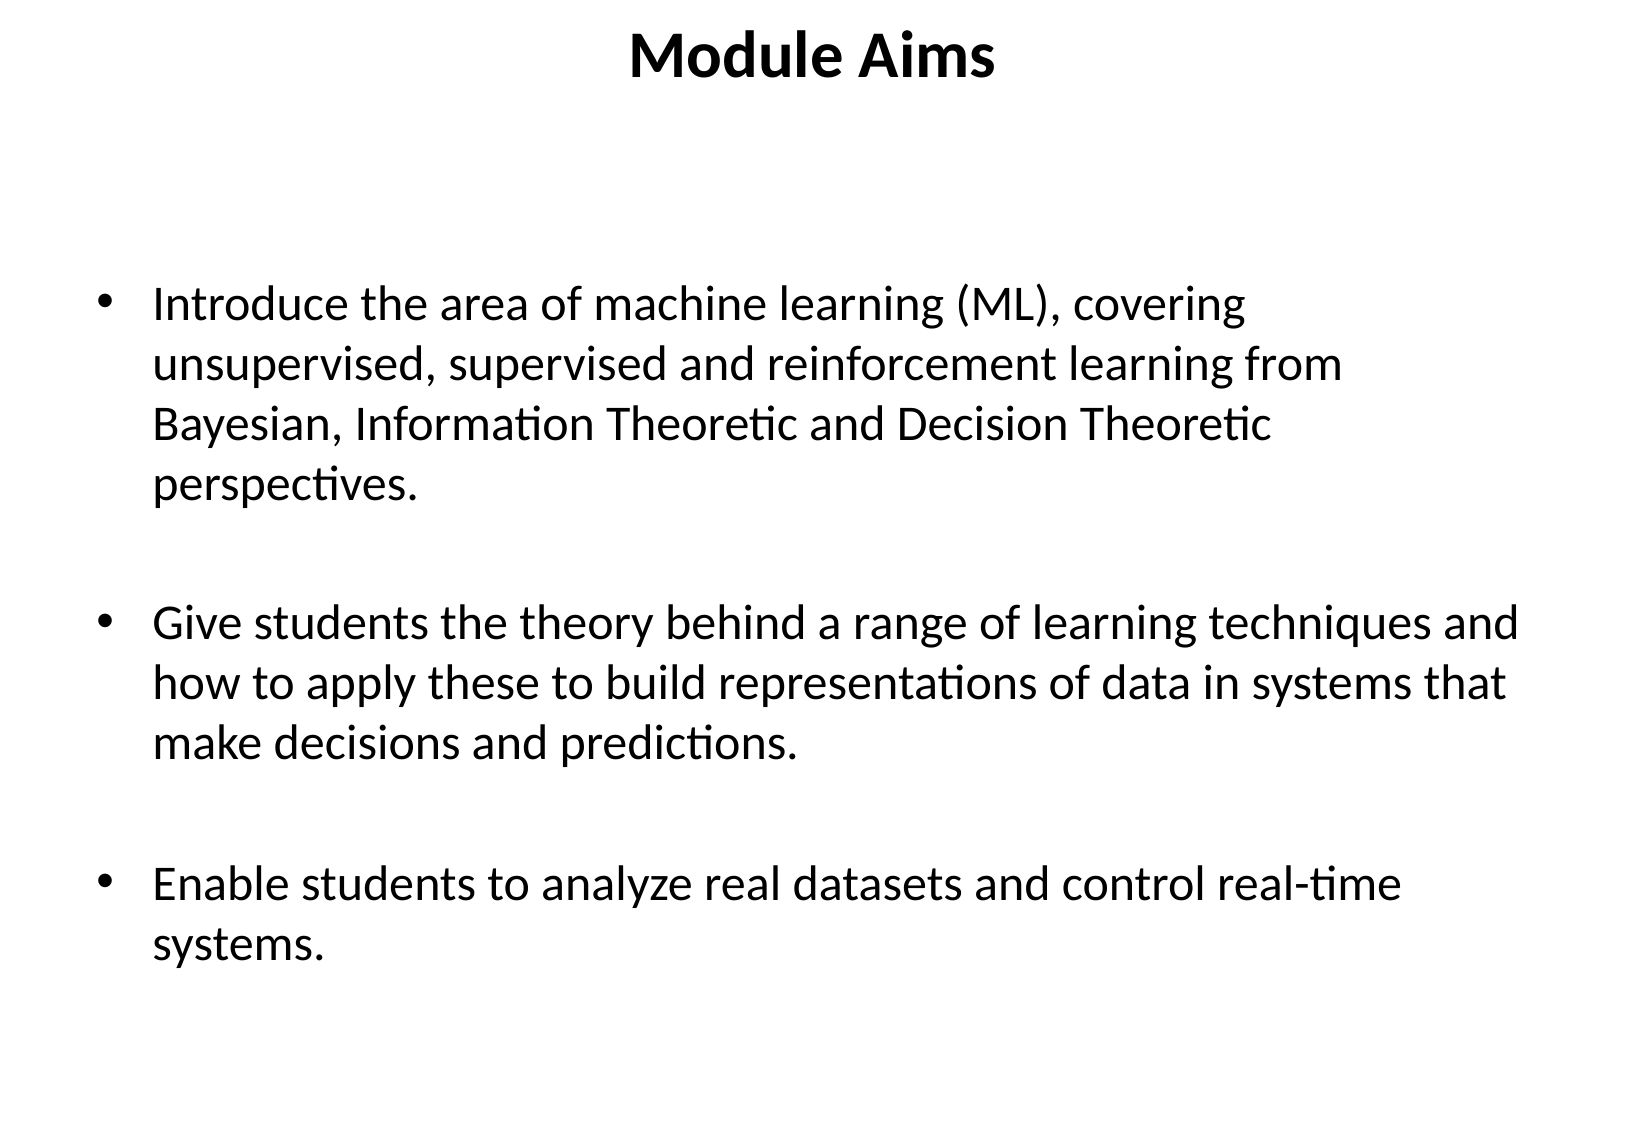

Module Aims
Introduce the area of machine learning (ML), covering unsupervised, supervised and reinforcement learning from Bayesian, Information Theoretic and Decision Theoretic perspectives.

Give students the theory behind a range of learning techniques and how to apply these to build representations of data in systems that make decisions and predictions.

Enable students to analyze real datasets and control real-time systems.